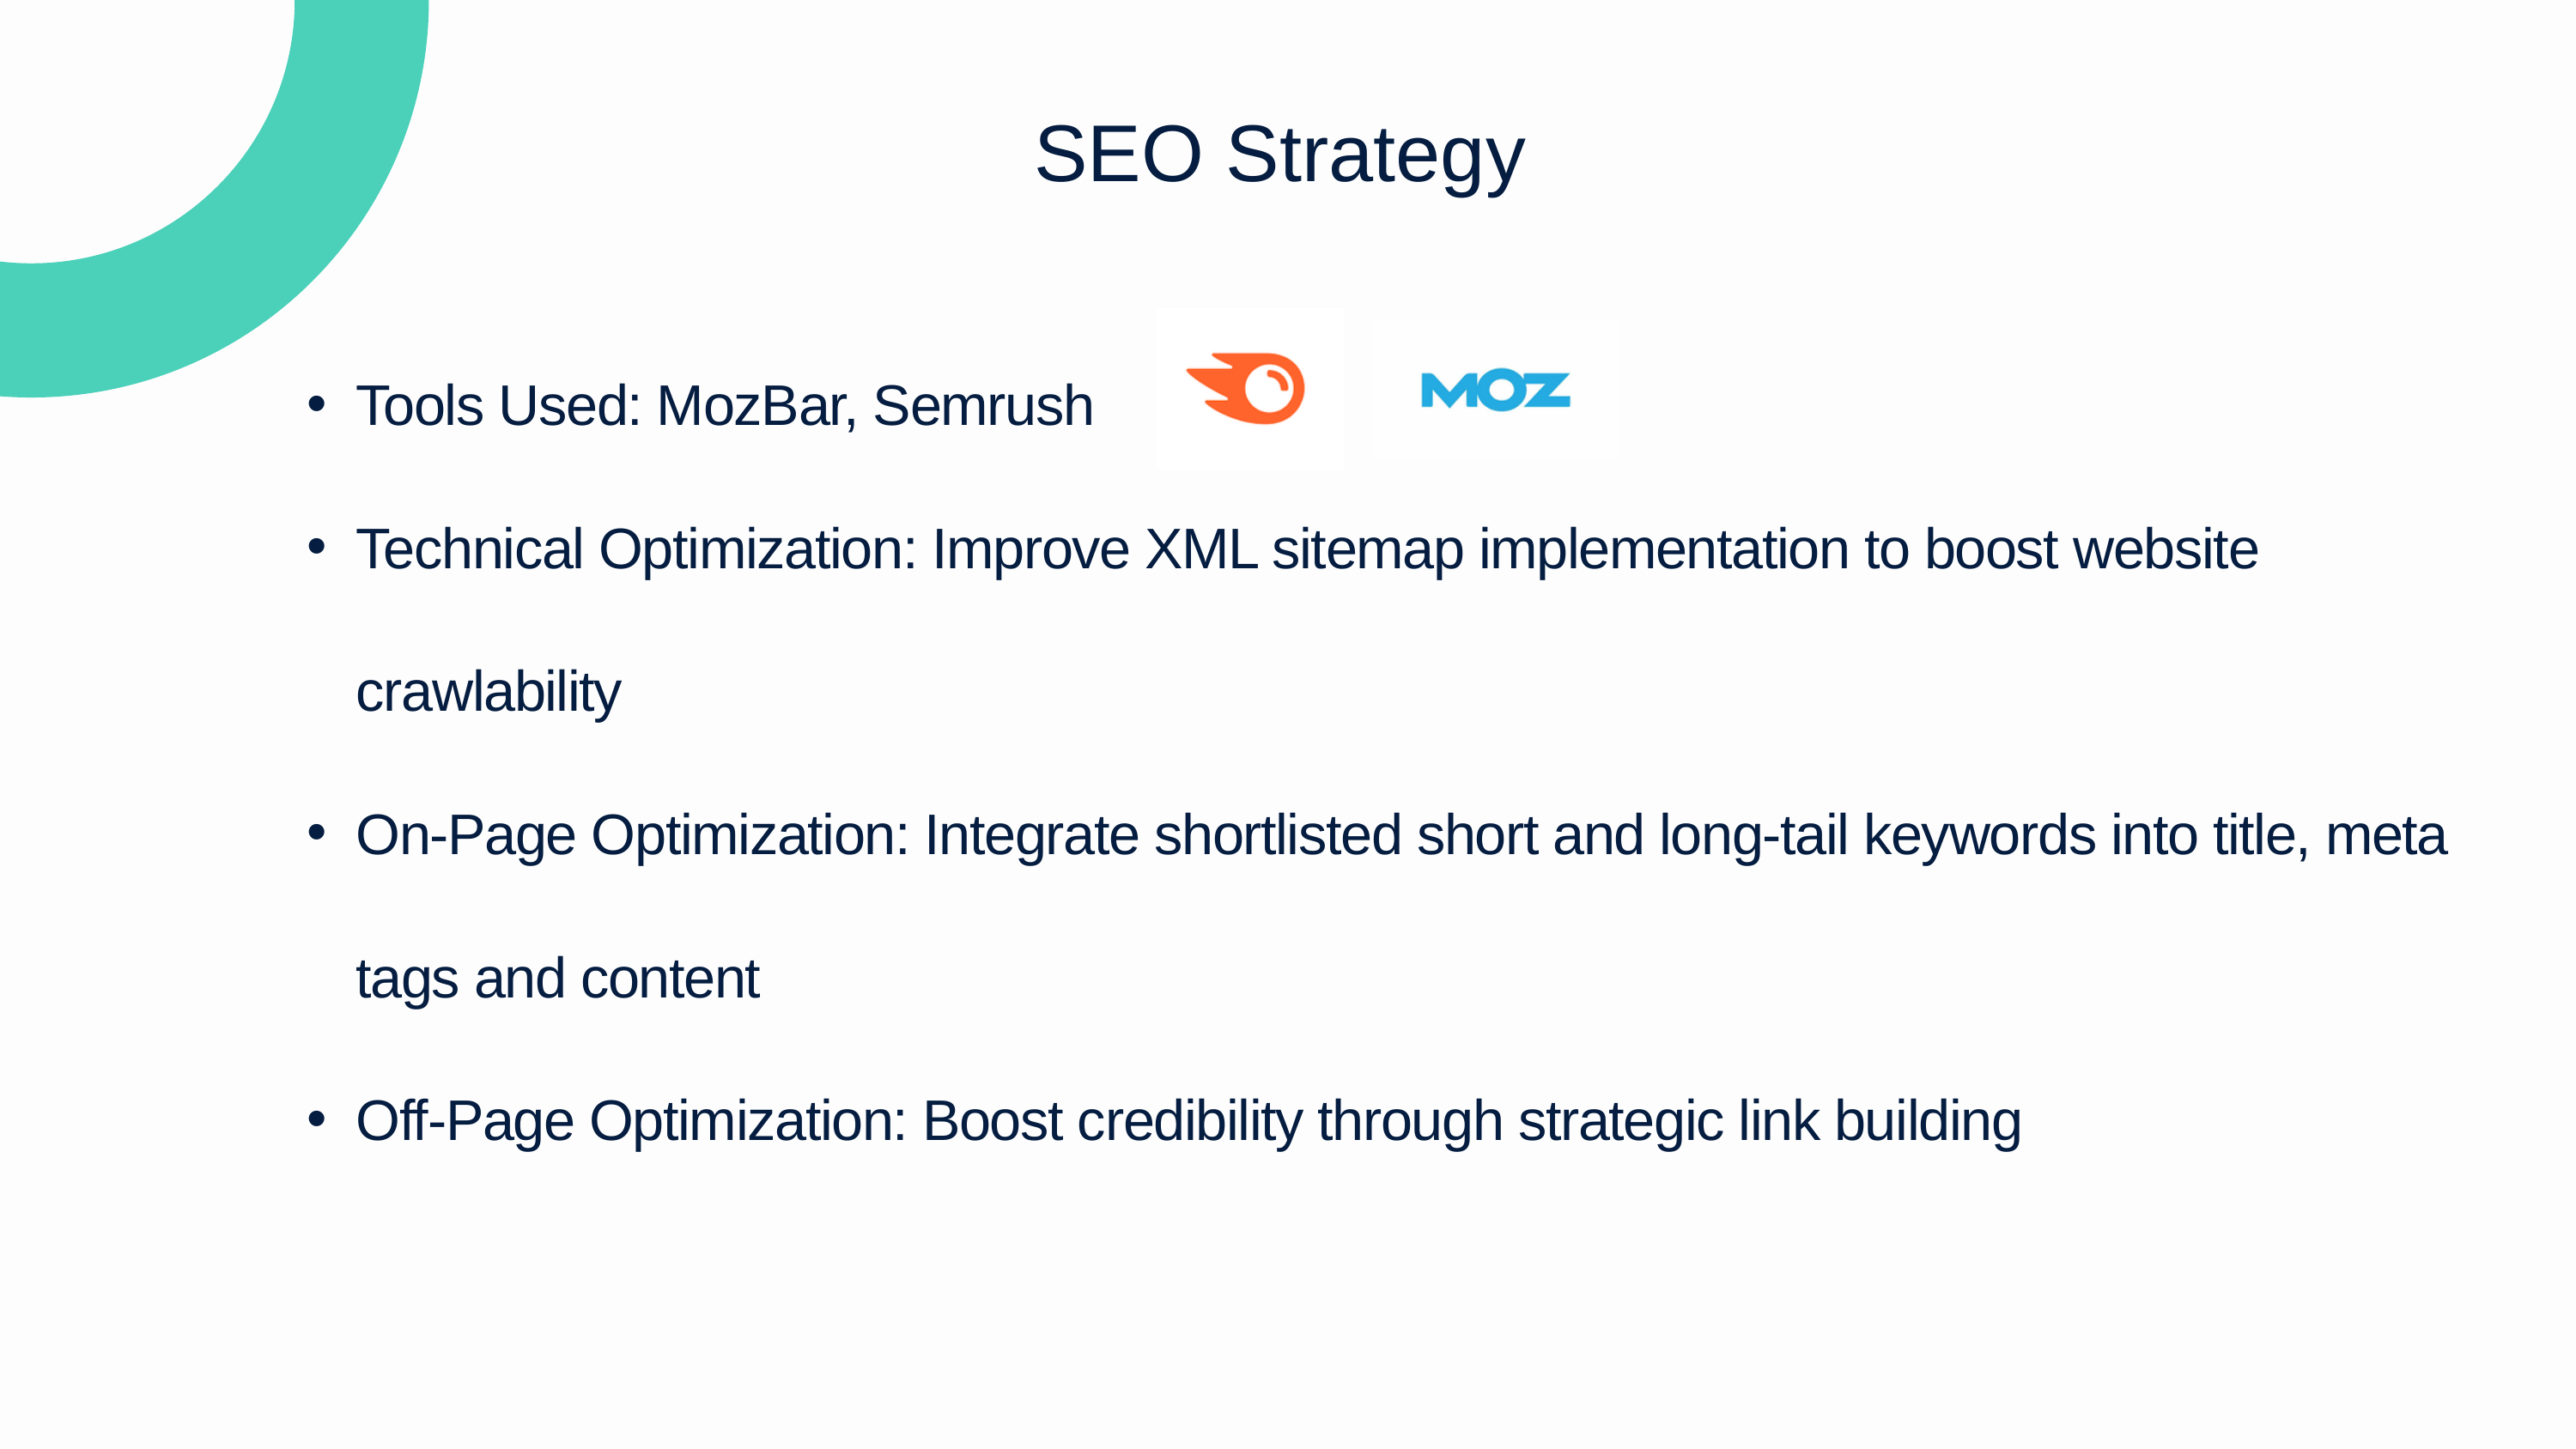

SEO Strategy
Tools Used: MozBar, Semrush
Technical Optimization: Improve XML sitemap implementation to boost website crawlability
On-Page Optimization: Integrate shortlisted short and long-tail keywords into title, meta tags and content
Off-Page Optimization: Boost credibility through strategic link building